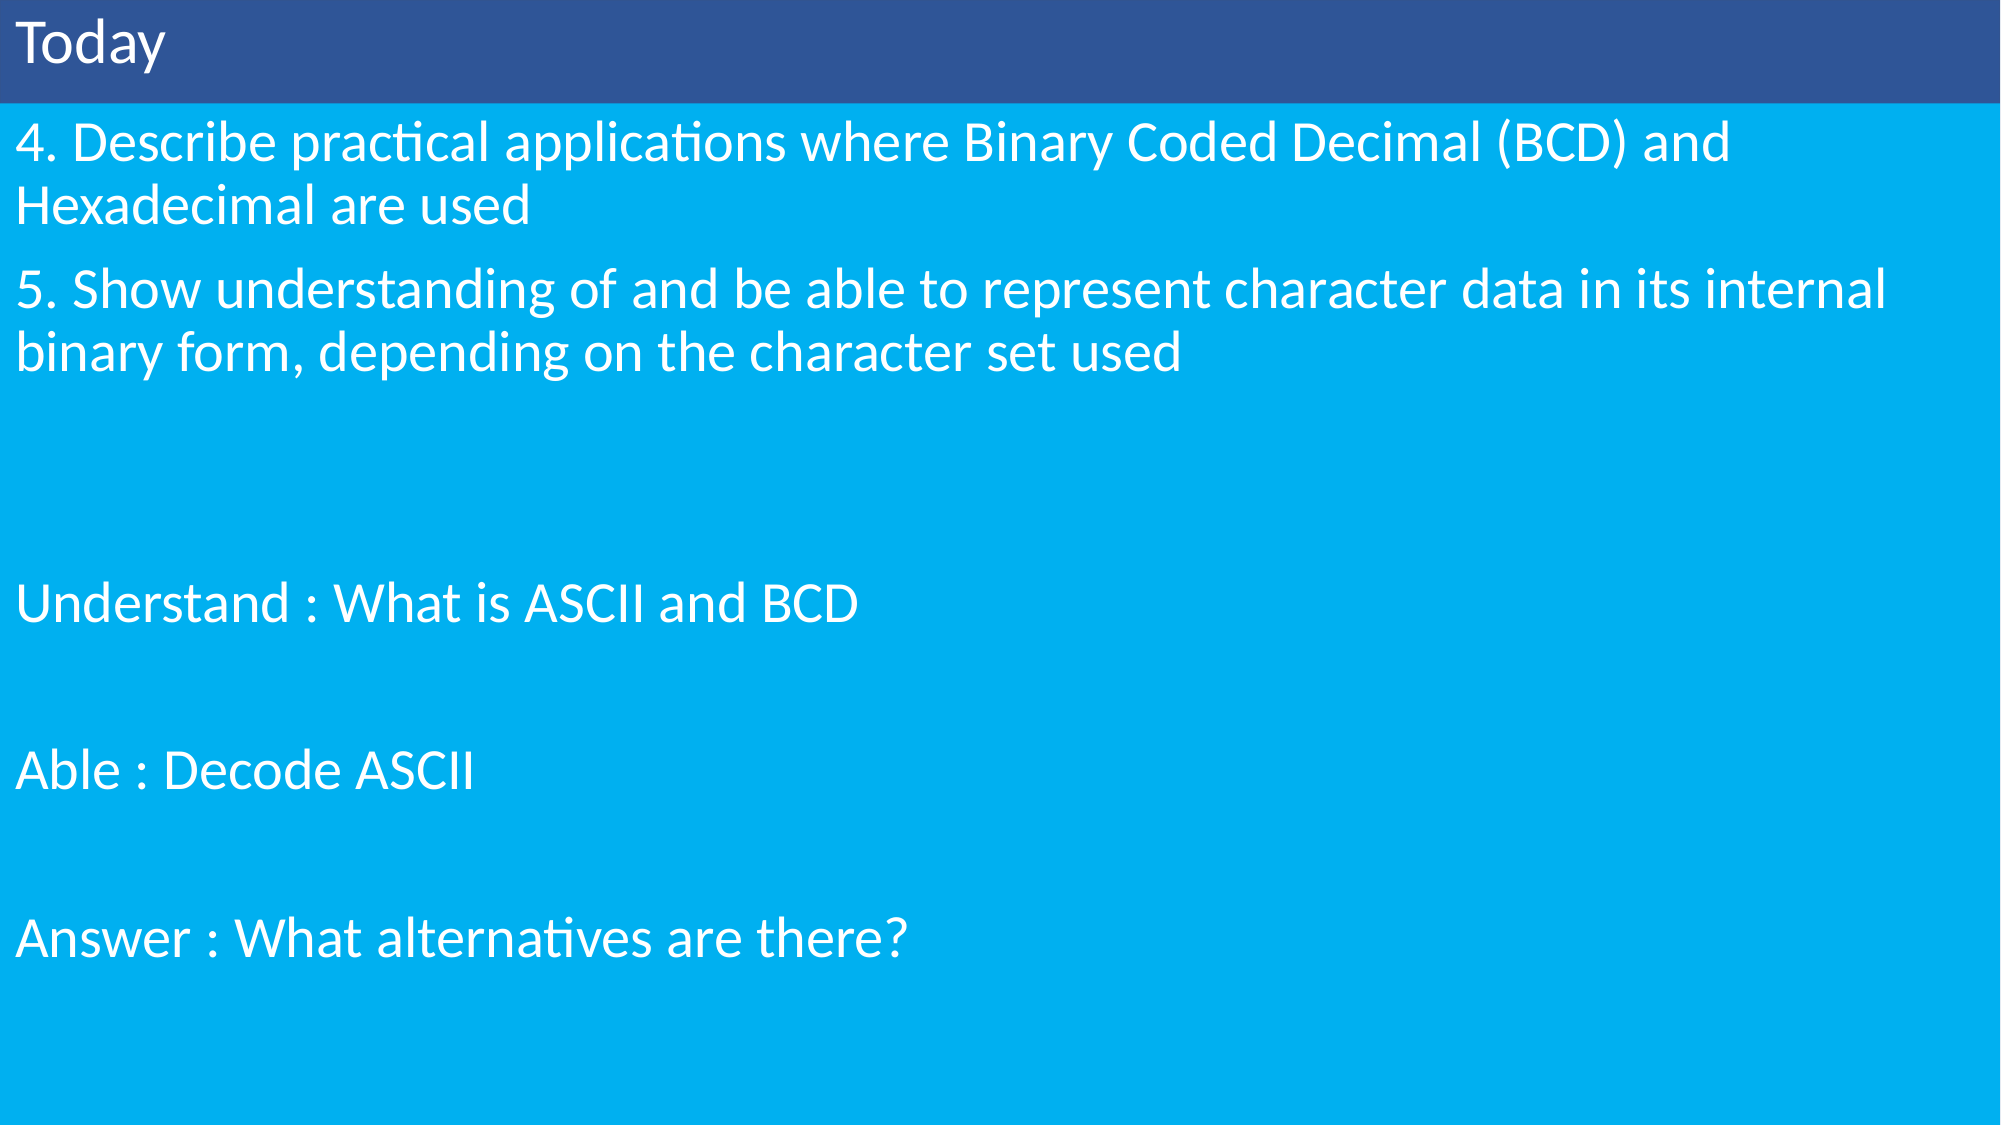

# Today
4. Describe practical applications where Binary Coded Decimal (BCD) and Hexadecimal are used
5. Show understanding of and be able to represent character data in its internal binary form, depending on the character set used

Understand : What is ASCII and BCD

Able : Decode ASCII

Answer : What alternatives are there?